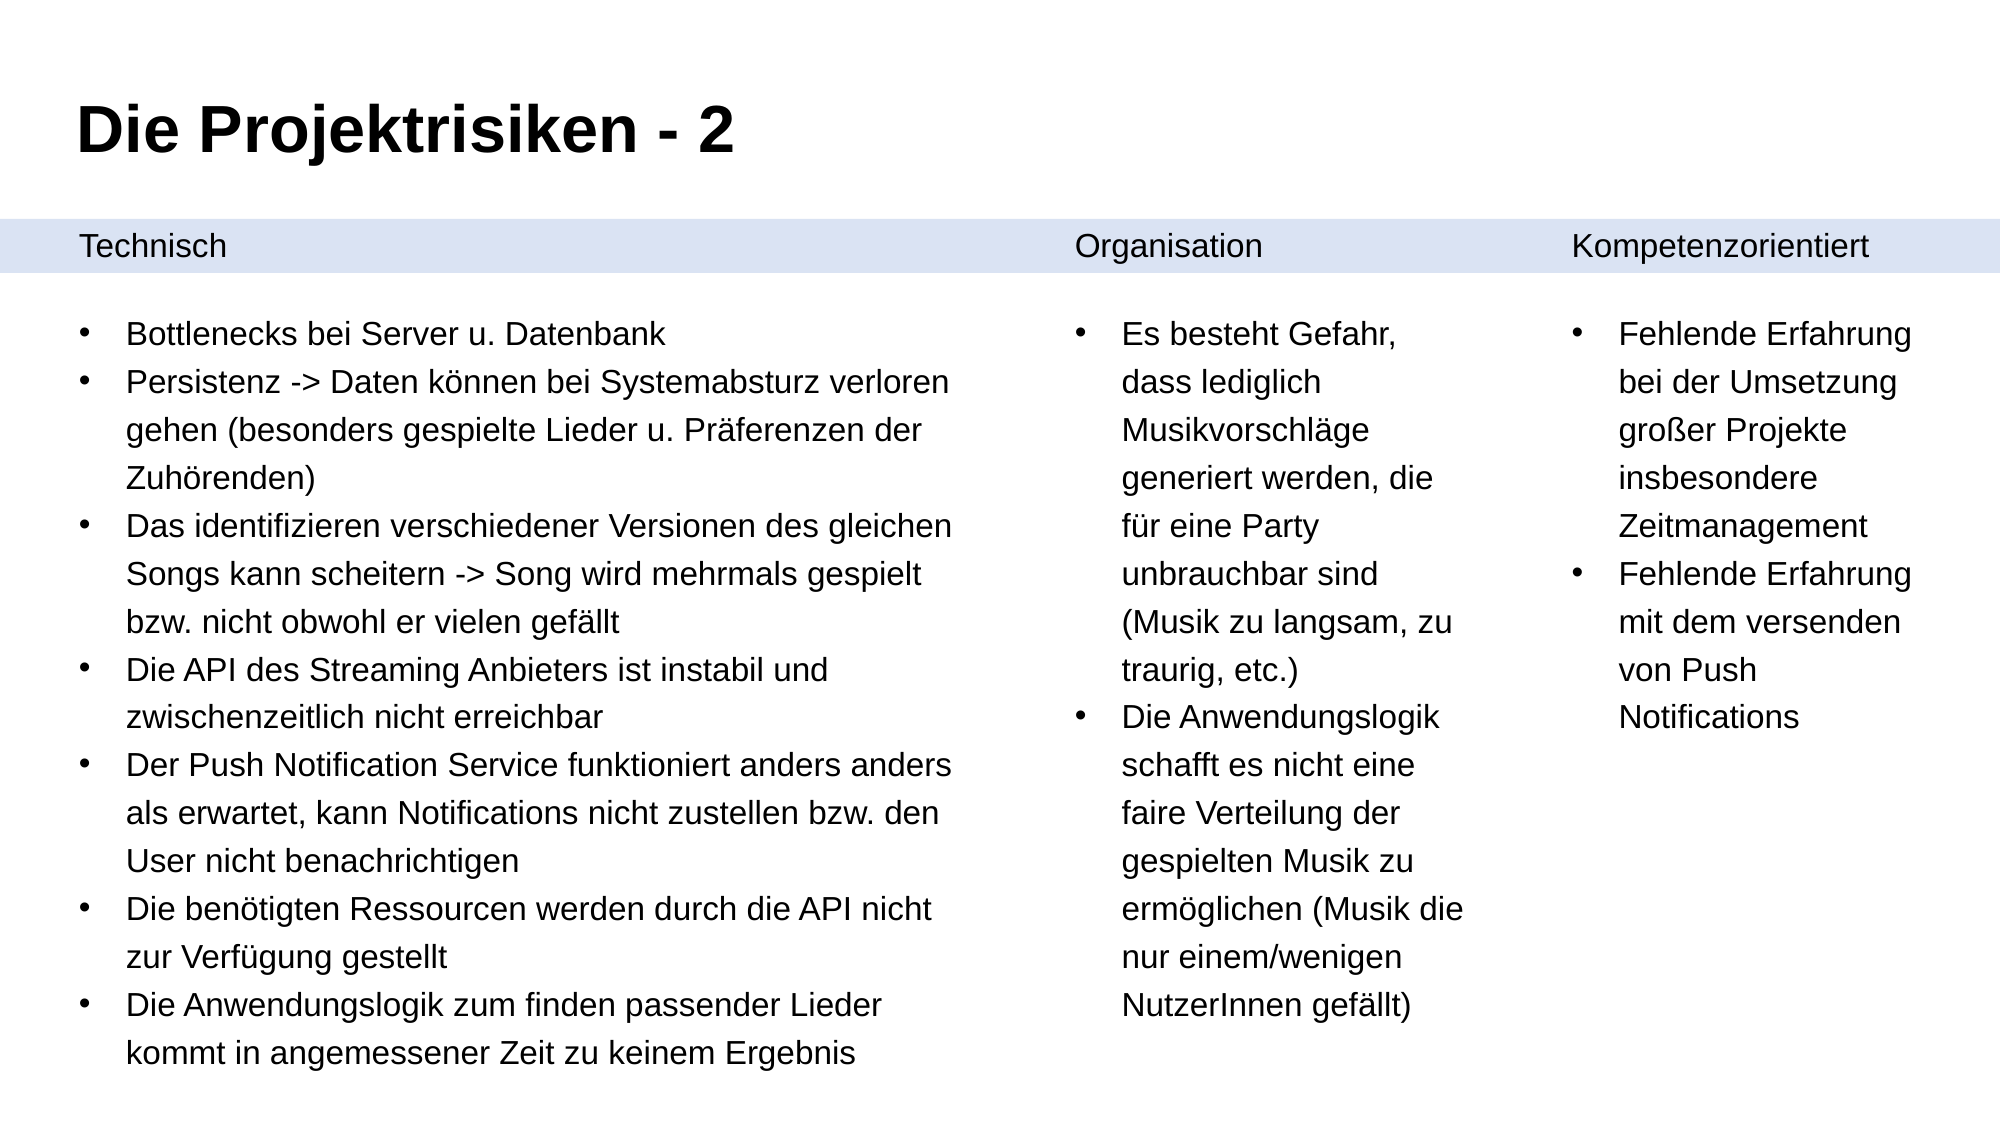

Die Projektrisiken - 2
Technisch

Bottlenecks bei Server u. Datenbank
Persistenz -> Daten können bei Systemabsturz verloren gehen (besonders gespielte Lieder u. Präferenzen der Zuhörenden)
Das identifizieren verschiedener Versionen des gleichen Songs kann scheitern -> Song wird mehrmals gespielt bzw. nicht obwohl er vielen gefällt
Die API des Streaming Anbieters ist instabil und zwischenzeitlich nicht erreichbar
Der Push Notification Service funktioniert anders anders als erwartet, kann Notifications nicht zustellen bzw. den User nicht benachrichtigen
Die benötigten Ressourcen werden durch die API nicht zur Verfügung gestellt
Die Anwendungslogik zum finden passender Lieder kommt in angemessener Zeit zu keinem Ergebnis
Organisation

Es besteht Gefahr, dass lediglich Musikvorschläge generiert werden, die für eine Party unbrauchbar sind (Musik zu langsam, zu traurig, etc.)
Die Anwendungslogik schafft es nicht eine faire Verteilung der gespielten Musik zu ermöglichen (Musik die nur einem/wenigen NutzerInnen gefällt)

Kompetenzorientiert

Fehlende Erfahrung bei der Umsetzung großer Projekte insbesondere Zeitmanagement
Fehlende Erfahrung mit dem versenden von Push Notifications